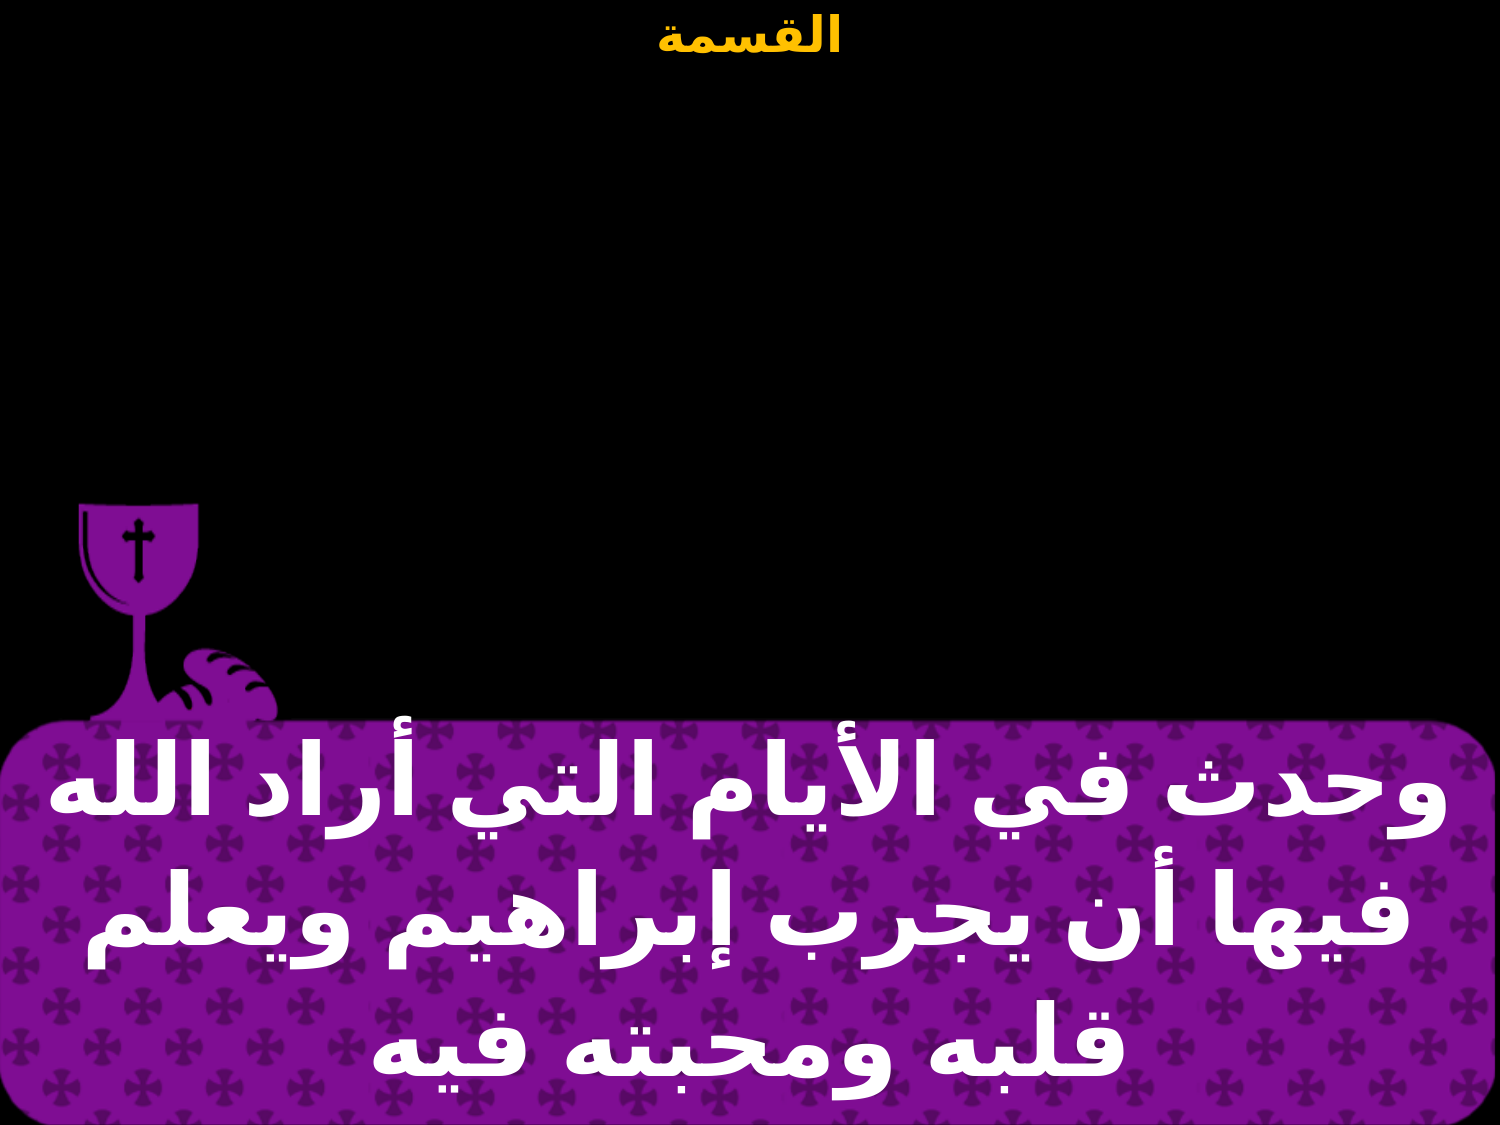

| وحدث في الأيام التي أراد الله فيها أن يجرب إبراهيم ويعلم قلبه ومحبته فيه |
| --- |